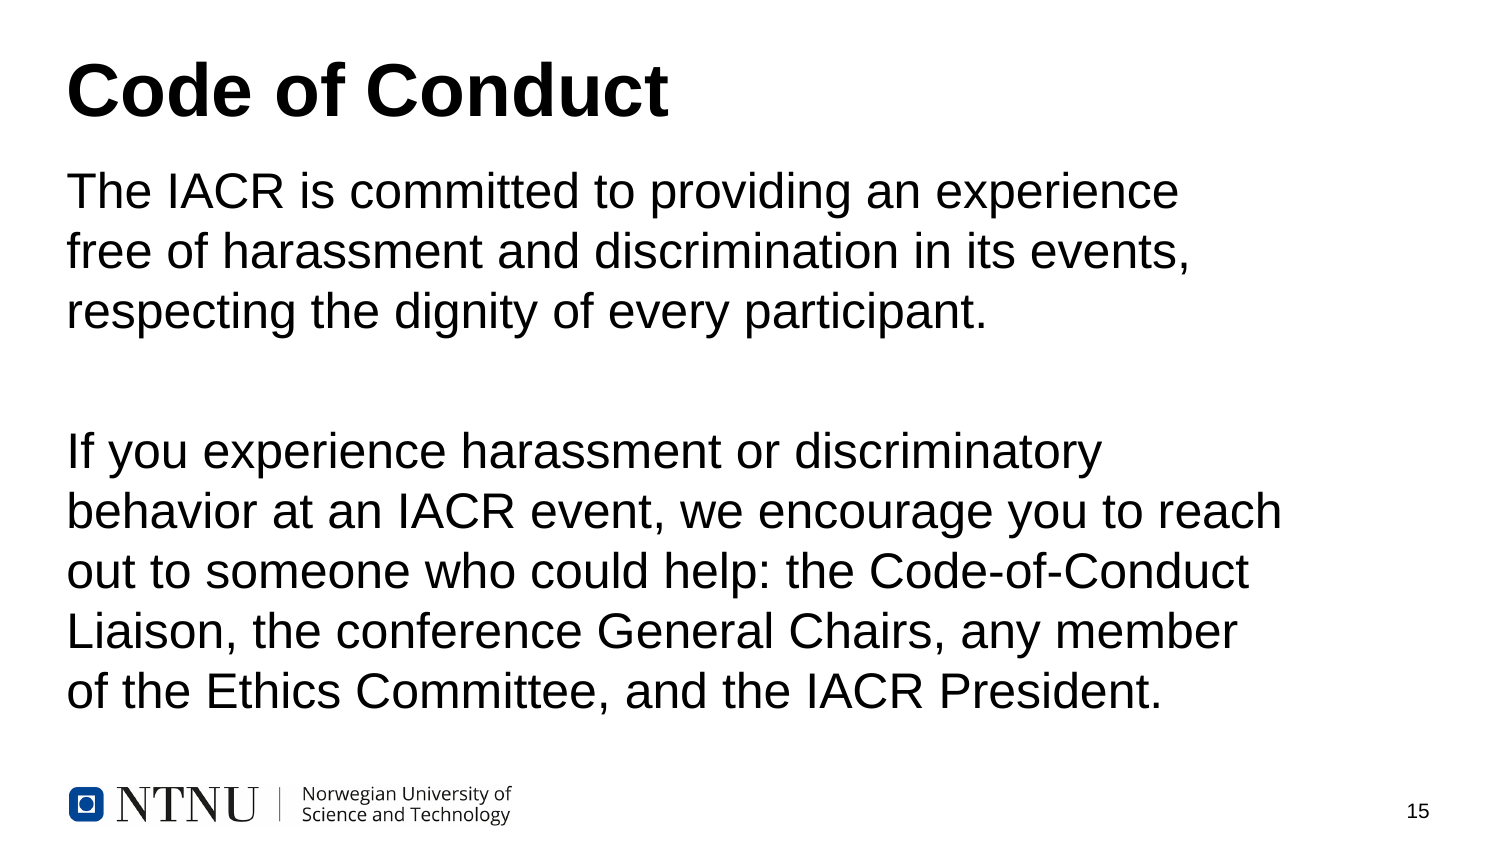

# Code of Conduct
The IACR is committed to providing an experience
free of harassment and discrimination in its events, respecting the dignity of every participant.

If you experience harassment or discriminatory behavior at an IACR event, we encourage you to reach out to someone who could help: the Code-of-Conduct Liaison, the conference General Chairs, any member of the Ethics Committee, and the IACR President.